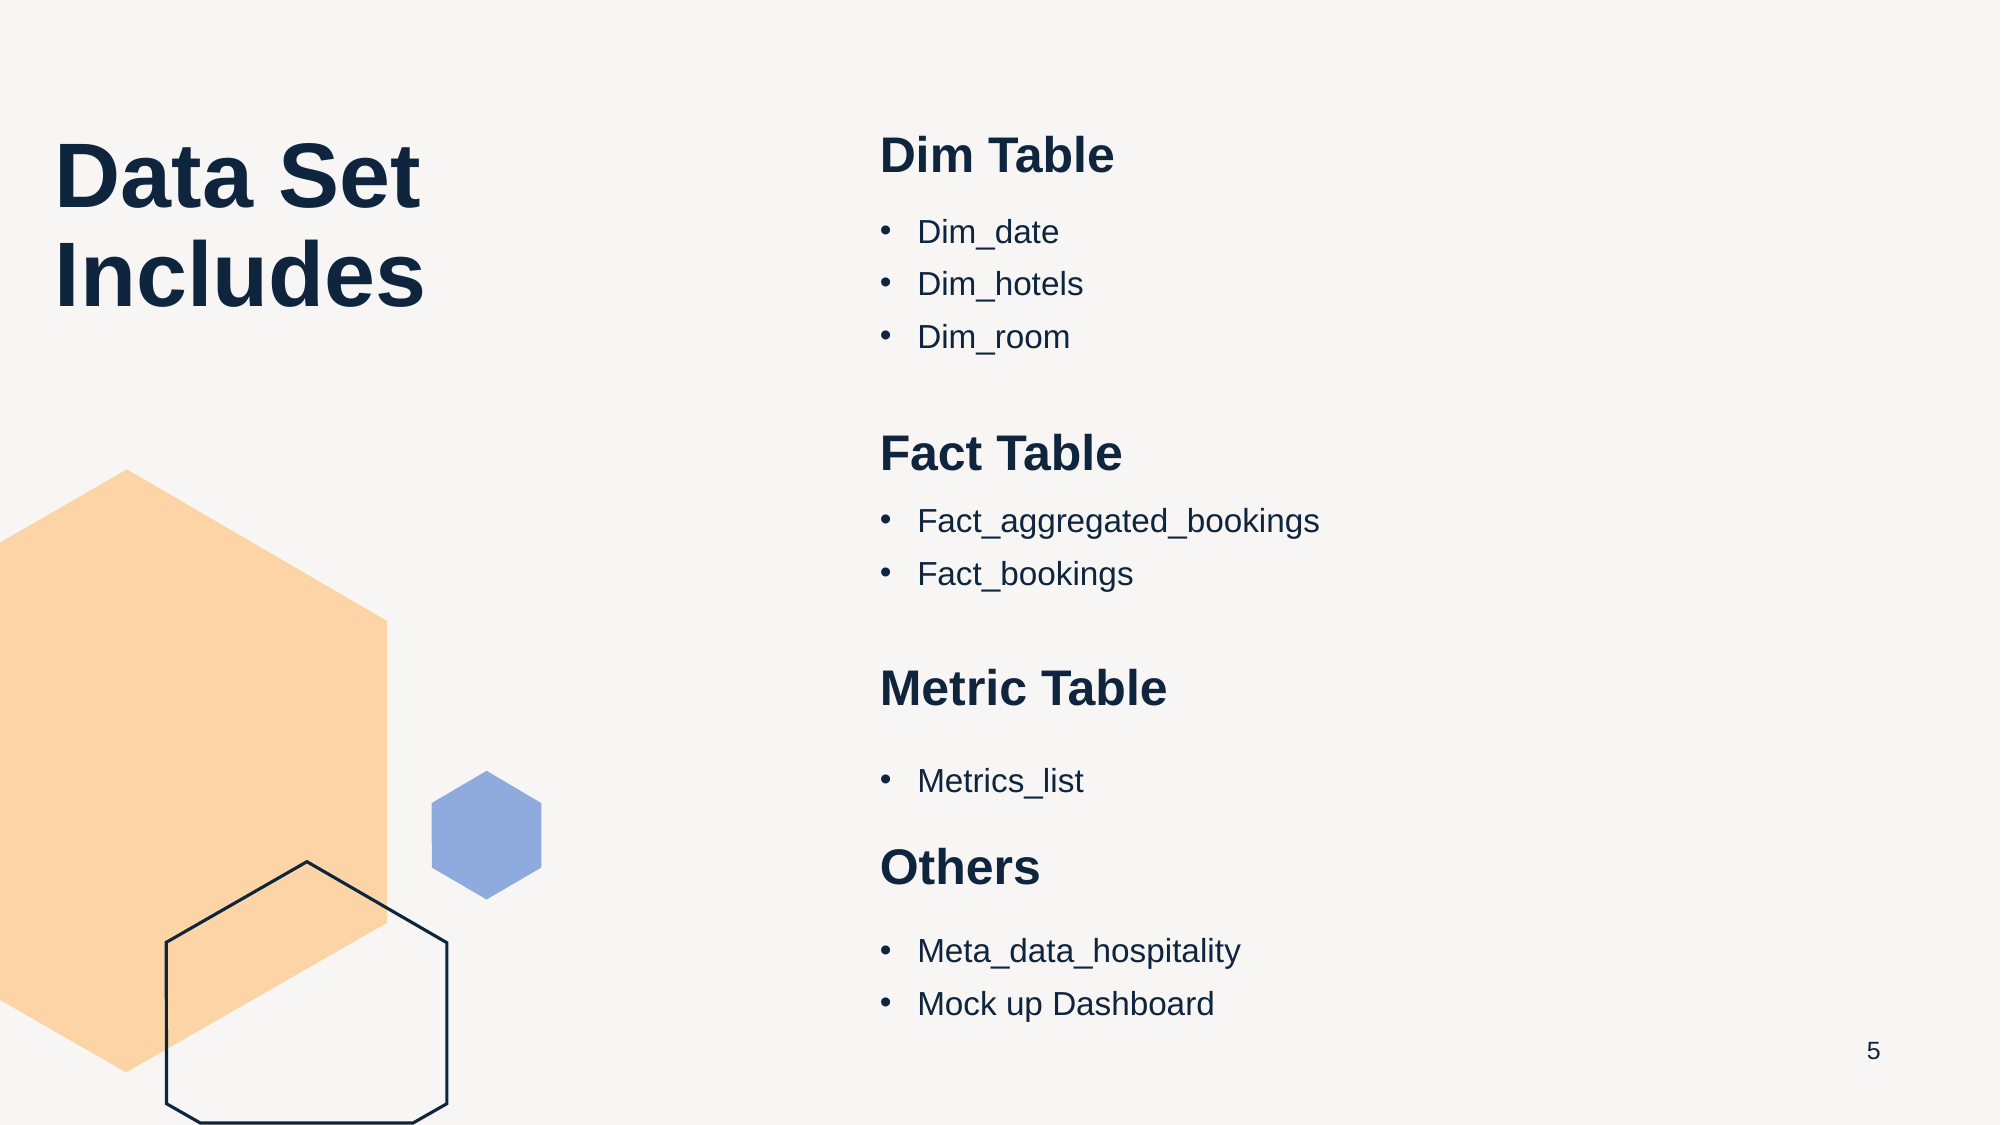

# Data Set Includes
Dim Table
Dim_date
Dim_hotels
Dim_room
Fact Table
Fact_aggregated_bookings
Fact_bookings
Metric Table
Metrics_list
Others
Meta_data_hospitality
Mock up Dashboard
5